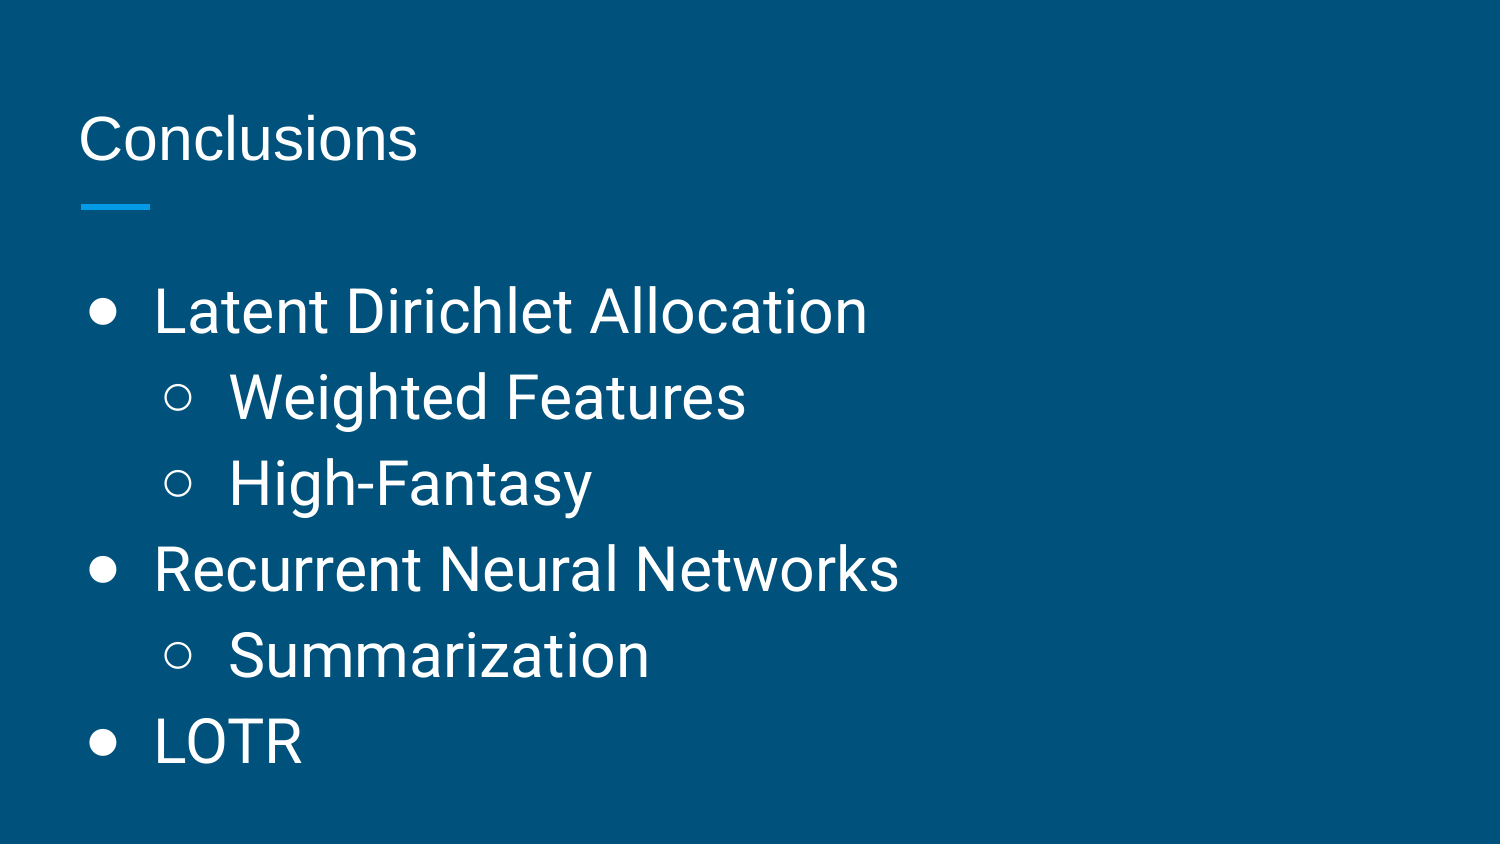

# Conclusions
Latent Dirichlet Allocation
Weighted Features
High-Fantasy
Recurrent Neural Networks
Summarization
LOTR